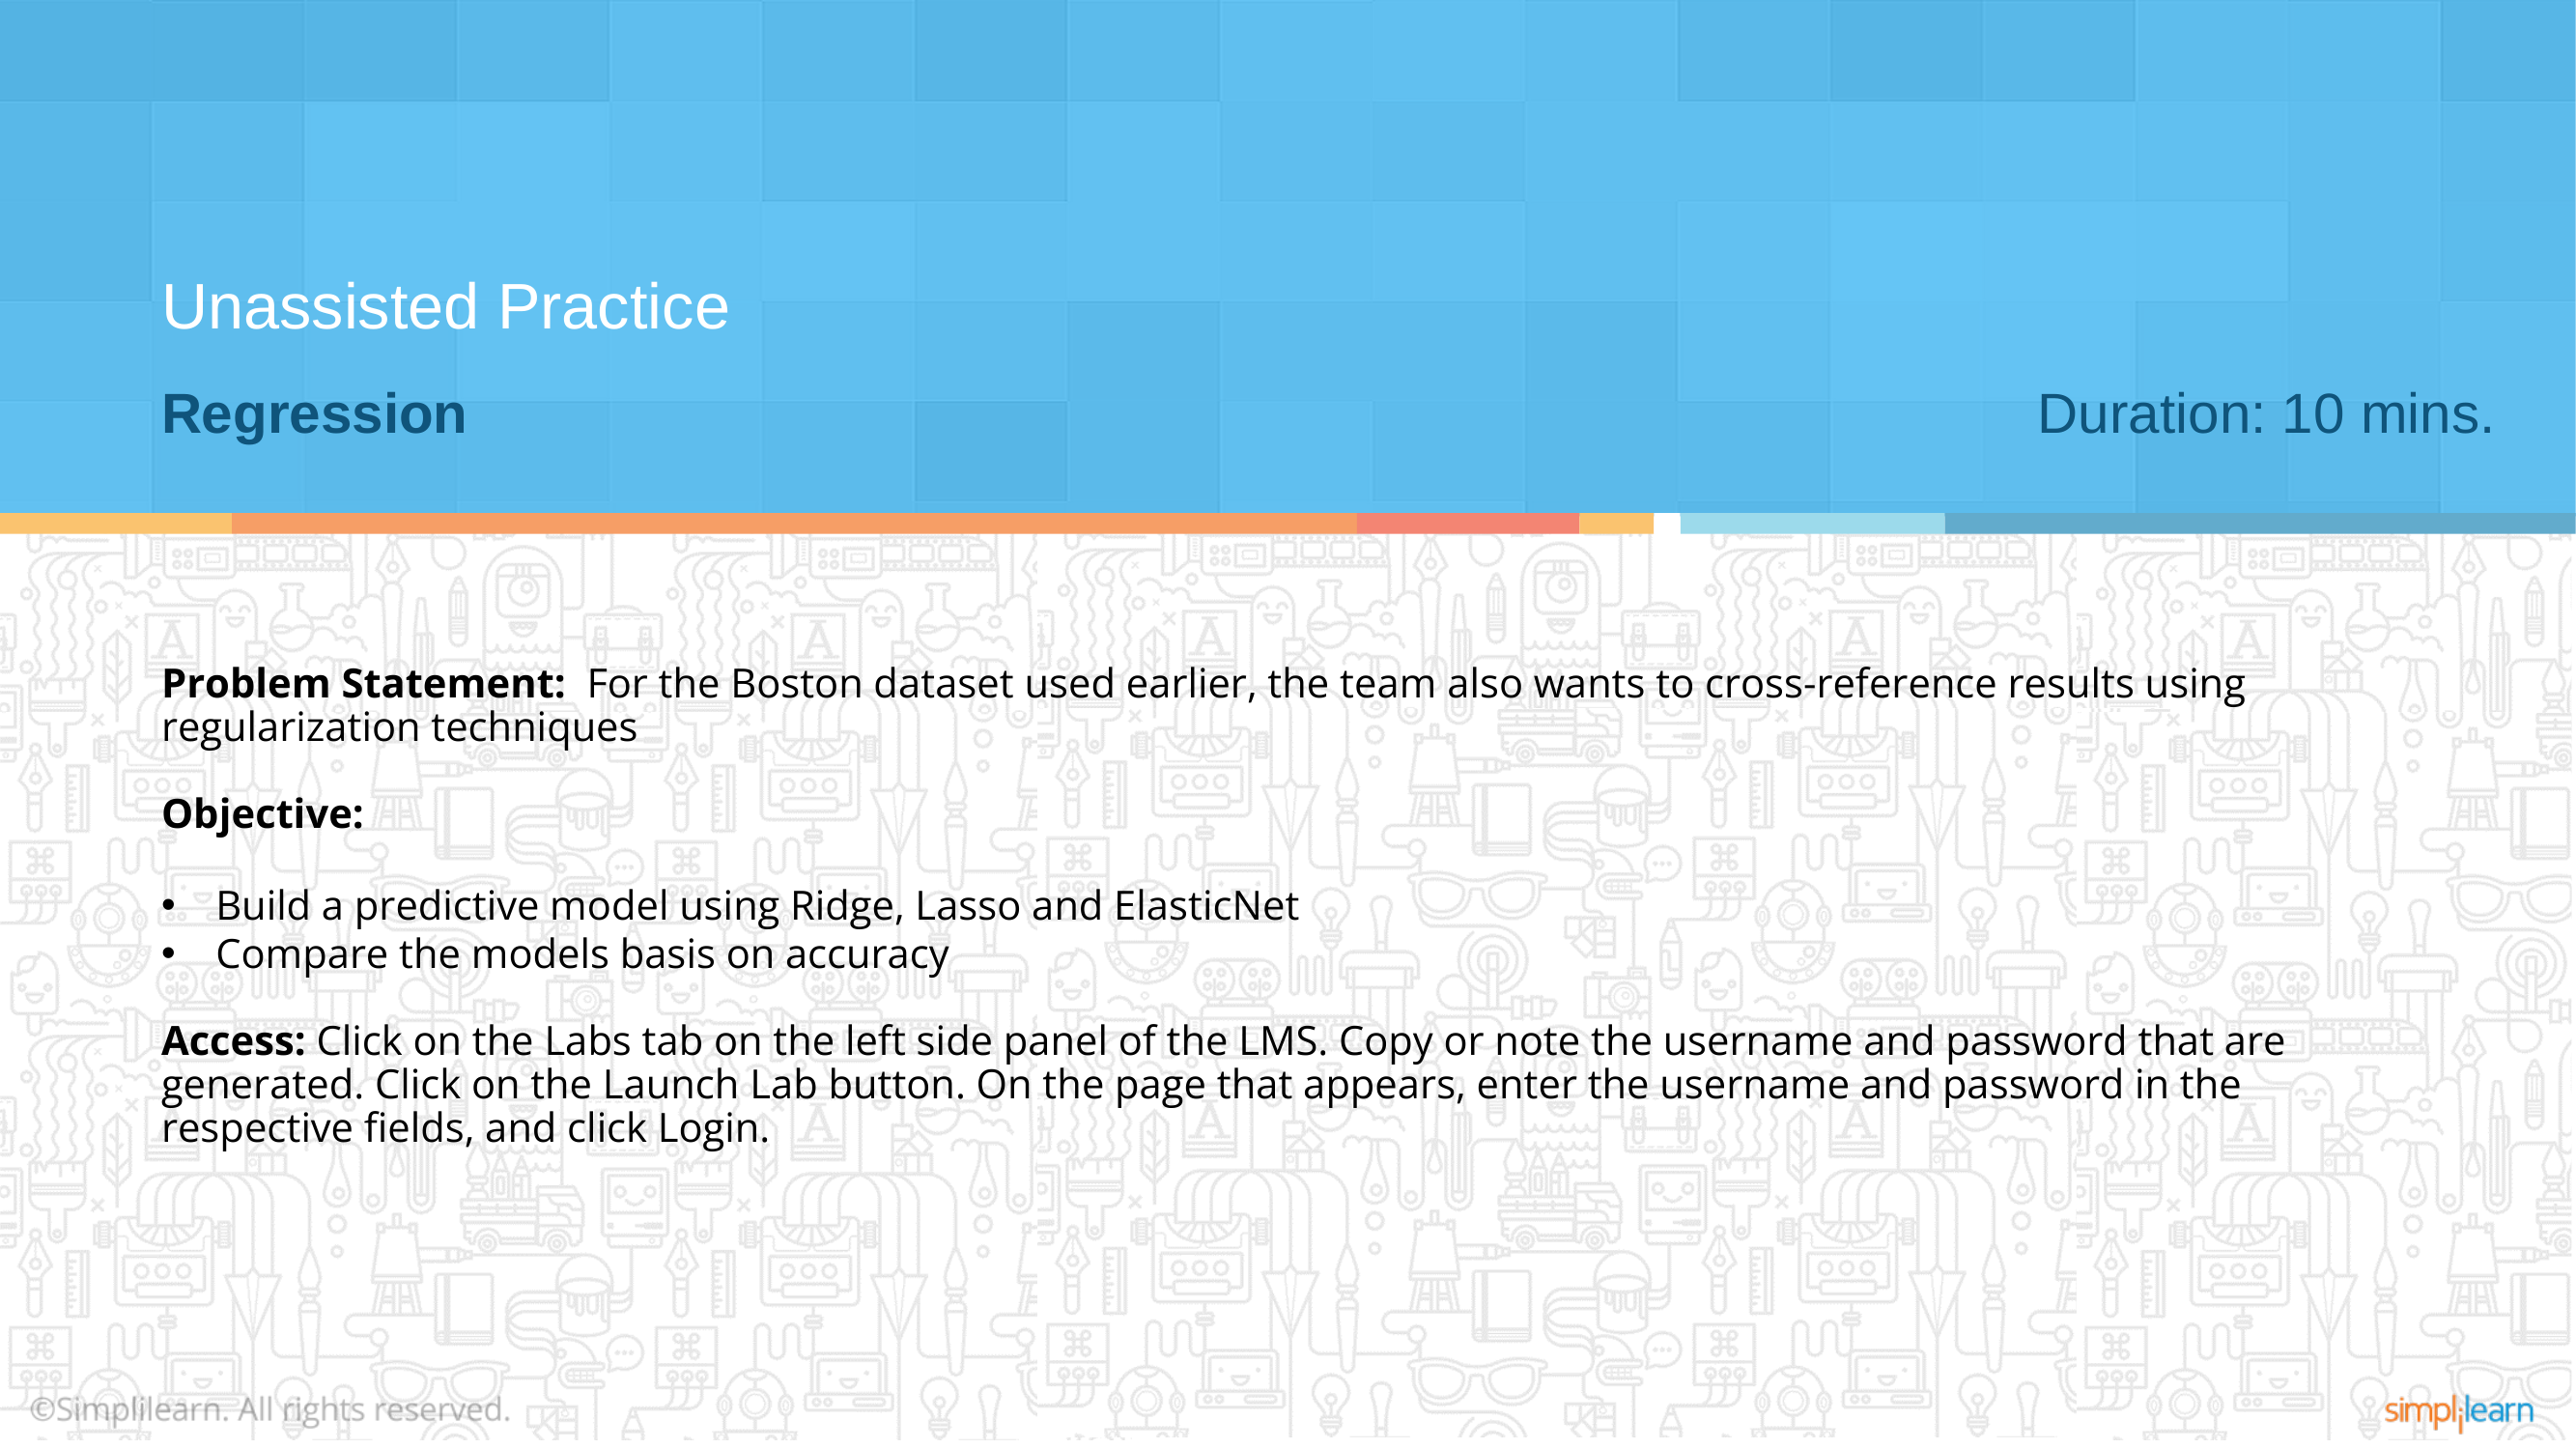

Unassisted Practice
Regression
Duration: 10 mins.
Problem Statement:  For the Boston dataset used earlier, the team also wants to cross-reference results using regularization techniques

Objective:

Build a predictive model using Ridge, Lasso and ElasticNet
Compare the models basis on accuracy

Access: Click on the Labs tab on the left side panel of the LMS. Copy or note the username and password that are generated. Click on the Launch Lab button. On the page that appears, enter the username and password in the respective fields, and click Login.